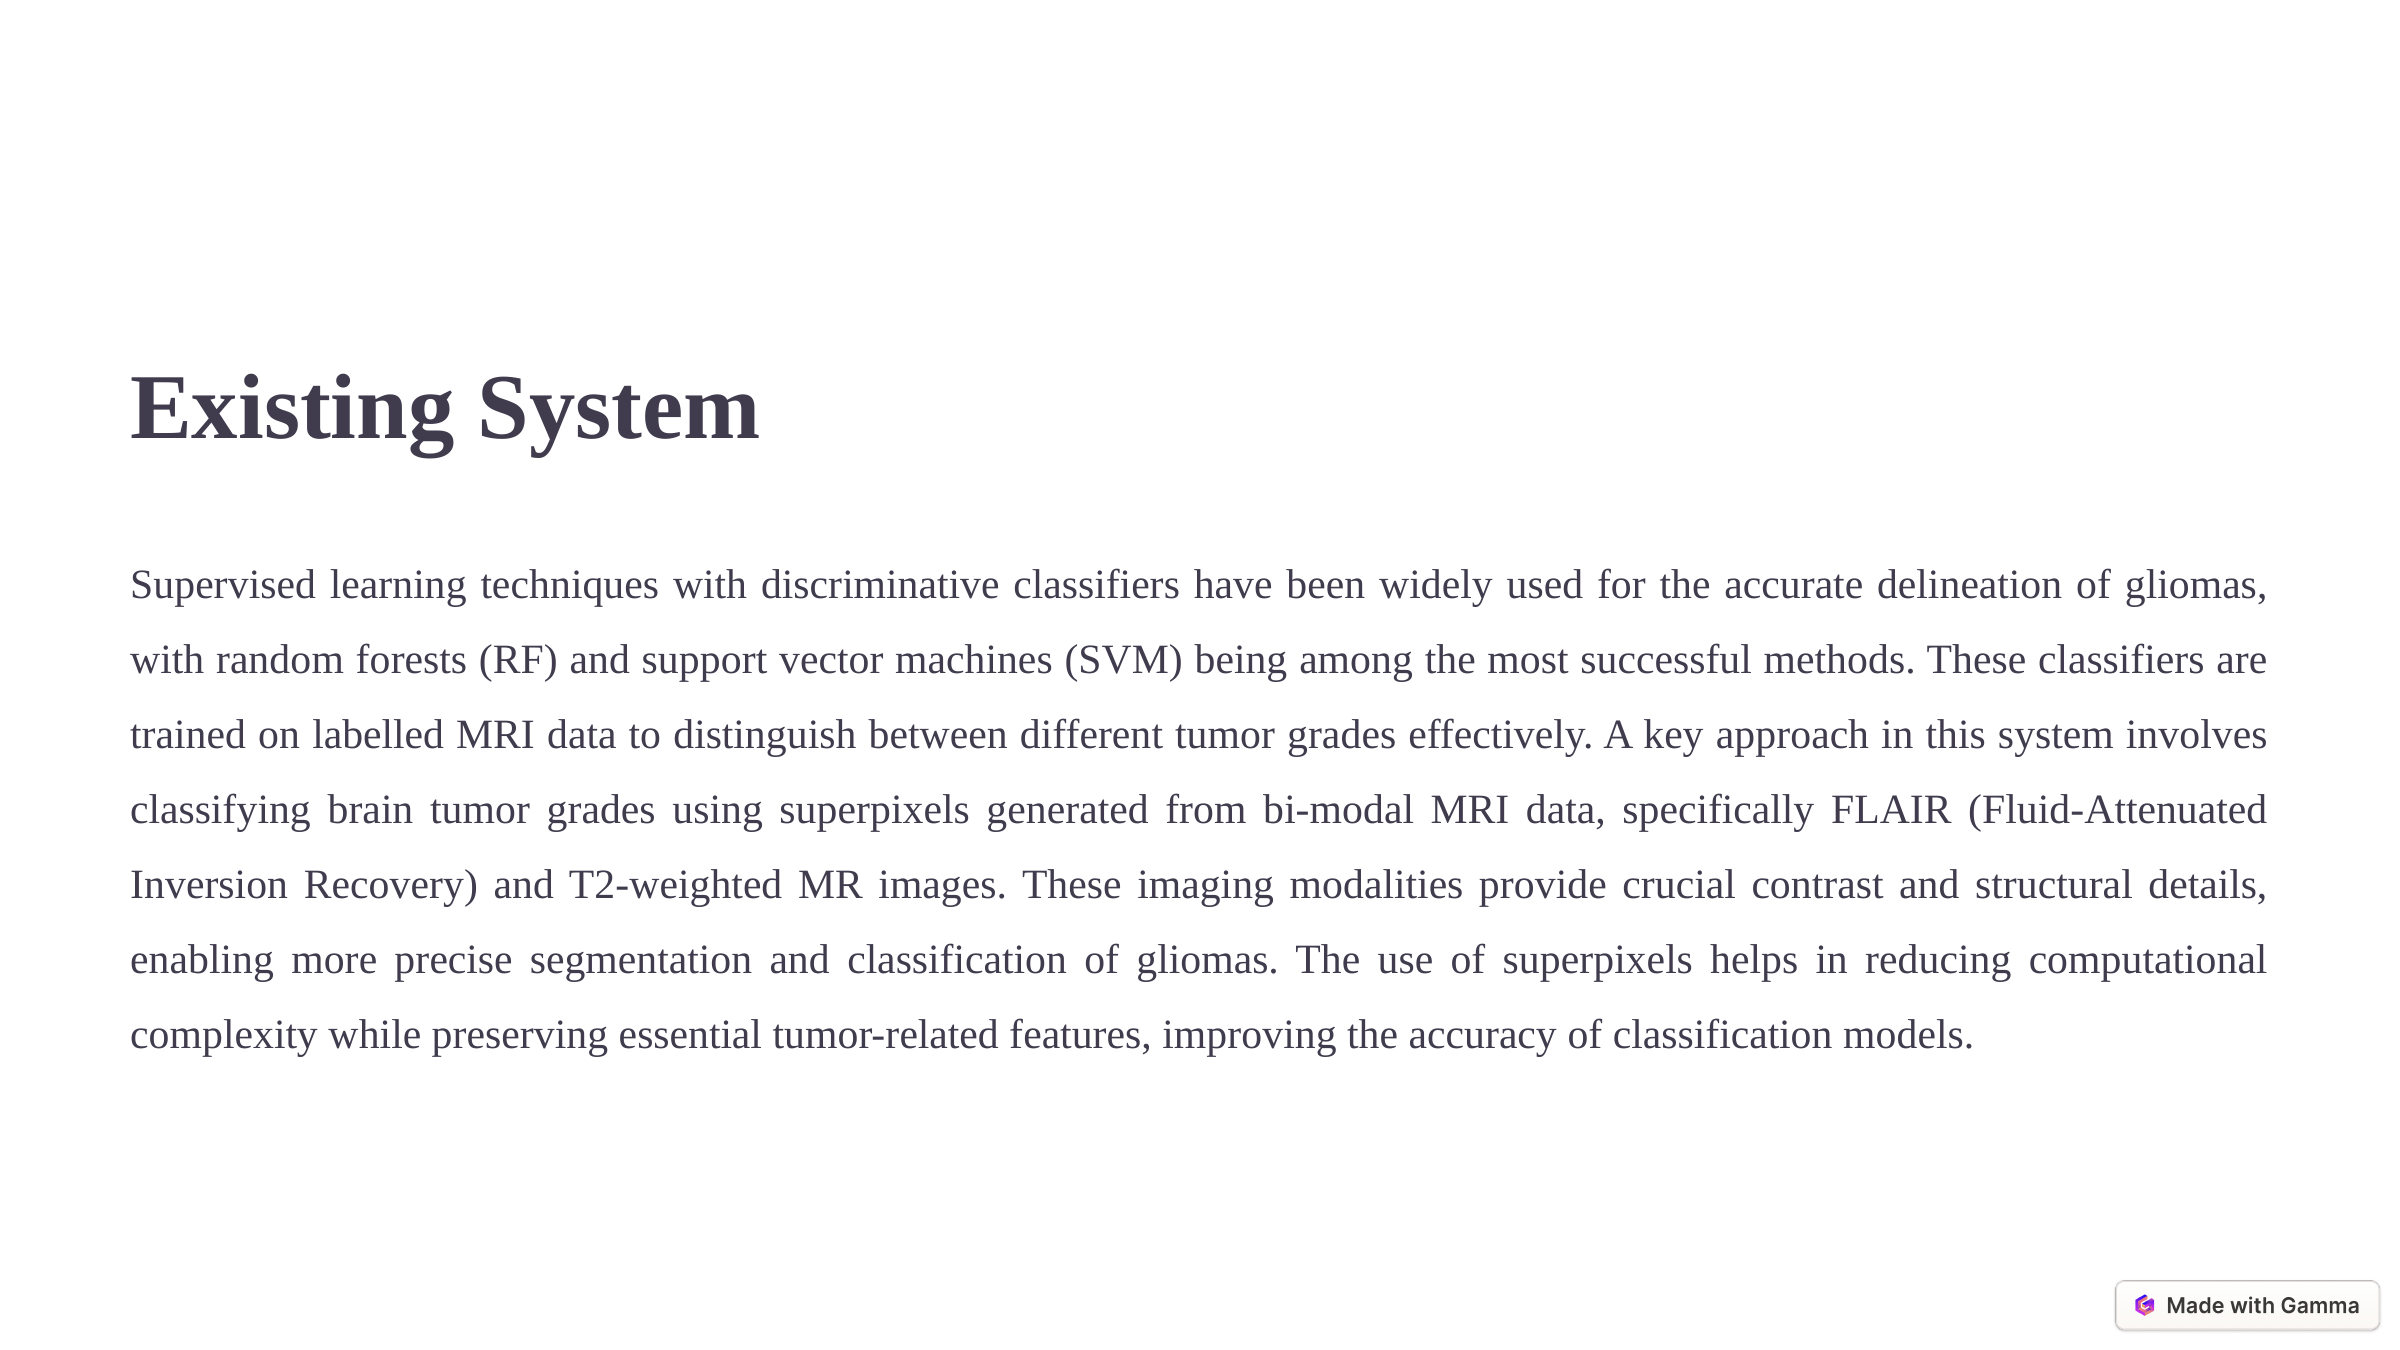

Existing System
Supervised learning techniques with discriminative classifiers have been widely used for the accurate delineation of gliomas, with random forests (RF) and support vector machines (SVM) being among the most successful methods. These classifiers are trained on labelled MRI data to distinguish between different tumor grades effectively. A key approach in this system involves classifying brain tumor grades using superpixels generated from bi-modal MRI data, specifically FLAIR (Fluid-Attenuated Inversion Recovery) and T2-weighted MR images. These imaging modalities provide crucial contrast and structural details, enabling more precise segmentation and classification of gliomas. The use of superpixels helps in reducing computational complexity while preserving essential tumor-related features, improving the accuracy of classification models.